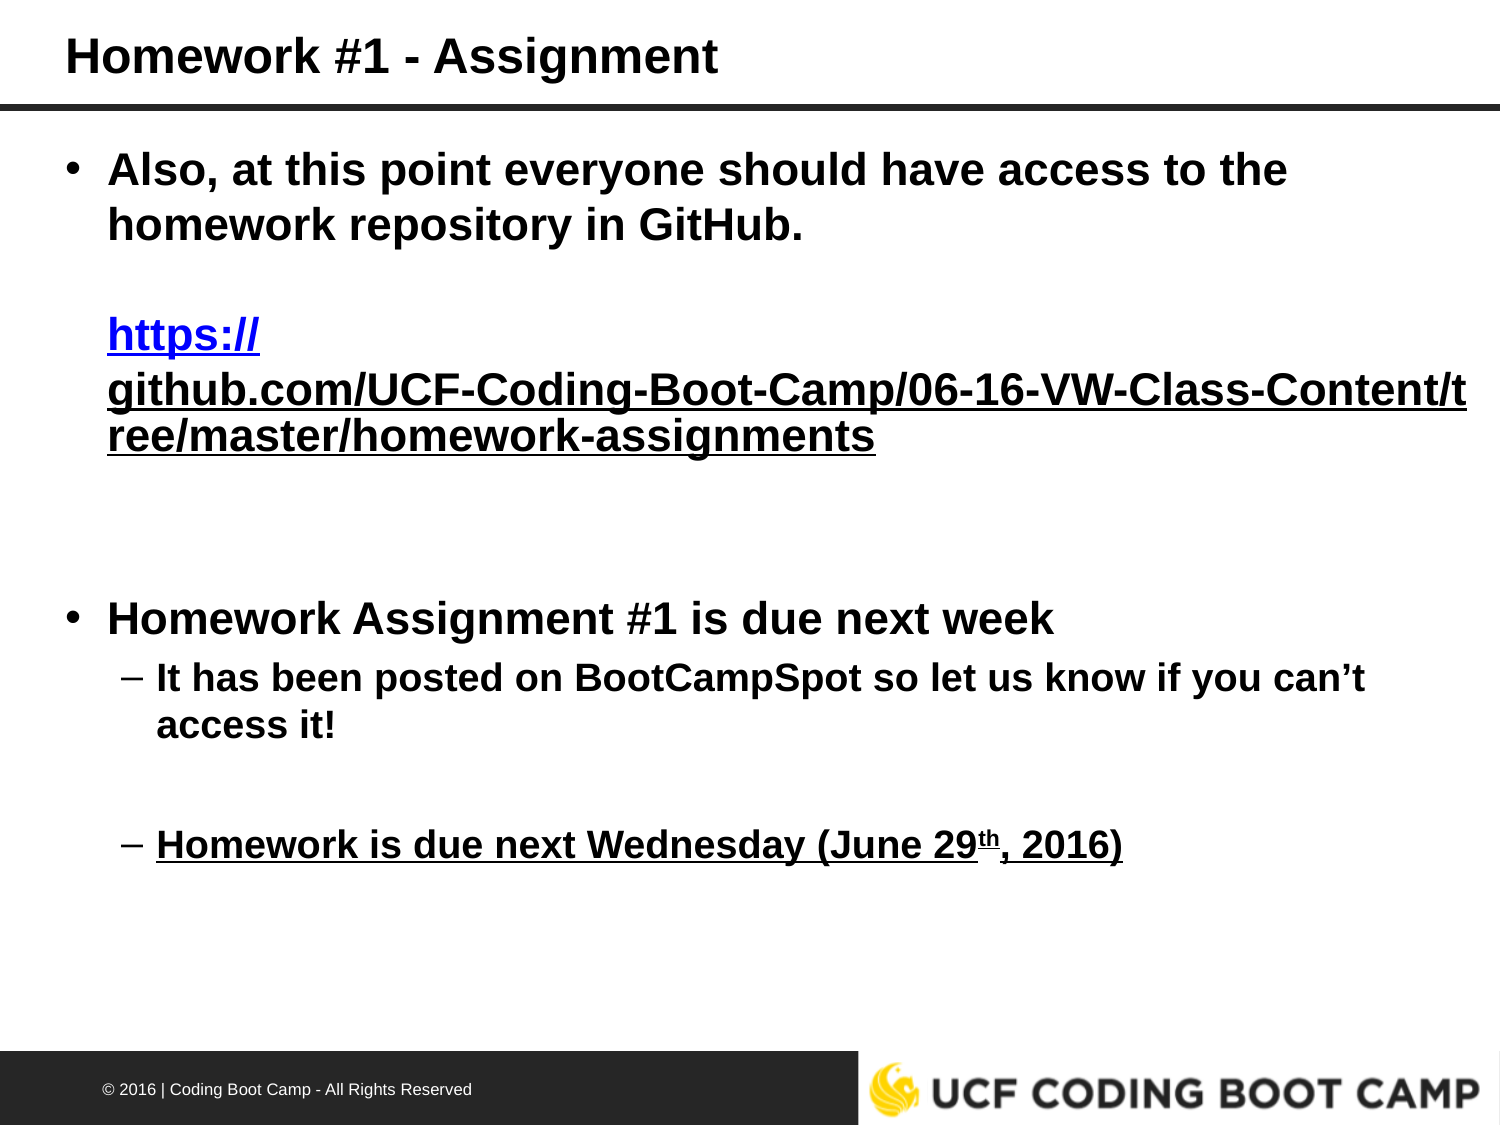

# Homework #1 - Assignment
Also, at this point everyone should have access to the homework repository in GitHub.
https://github.com/UCF-Coding-Boot-Camp/06-16-VW-Class-Content/tree/master/homework-assignments

Homework Assignment #1 is due next week
It has been posted on BootCampSpot so let us know if you can’t access it!

Homework is due next Wednesday (June 29th, 2016)